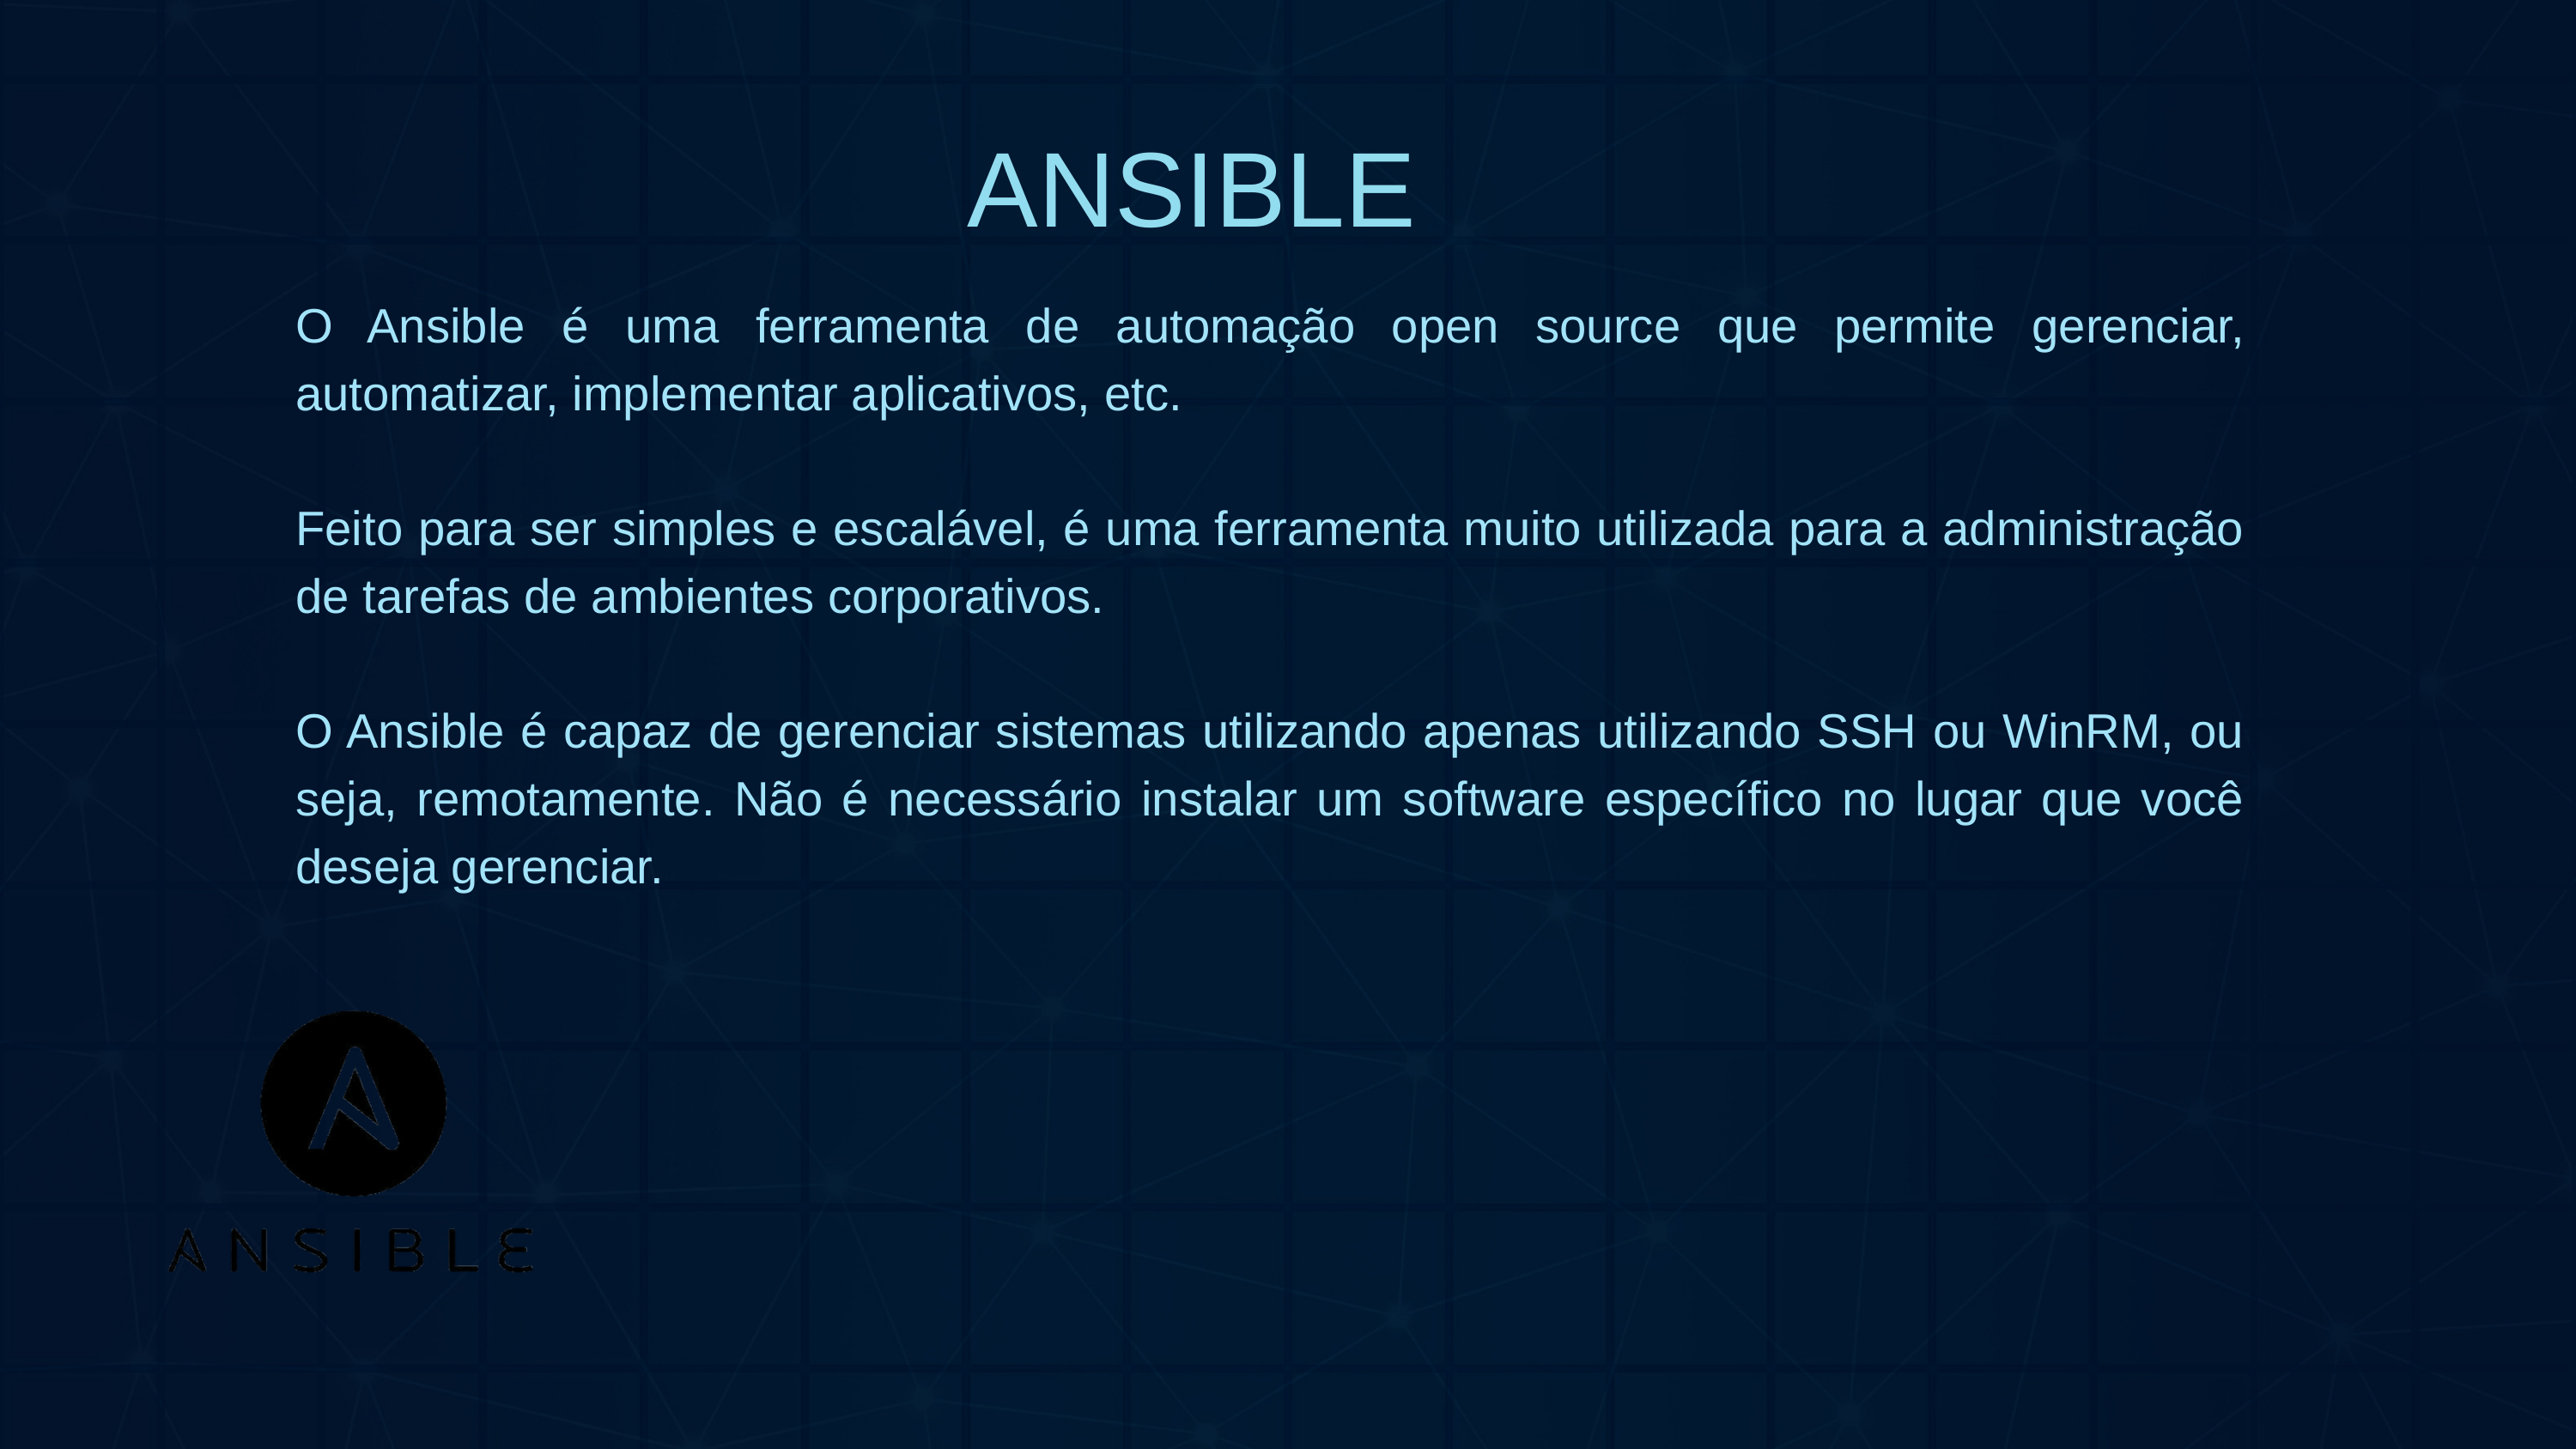

ANSIBLE
O Ansible é uma ferramenta de automação open source que permite gerenciar, automatizar, implementar aplicativos, etc.

Feito para ser simples e escalável, é uma ferramenta muito utilizada para a administração de tarefas de ambientes corporativos.

O Ansible é capaz de gerenciar sistemas utilizando apenas utilizando SSH ou WinRM, ou seja, remotamente. Não é necessário instalar um software específico no lugar que você deseja gerenciar.